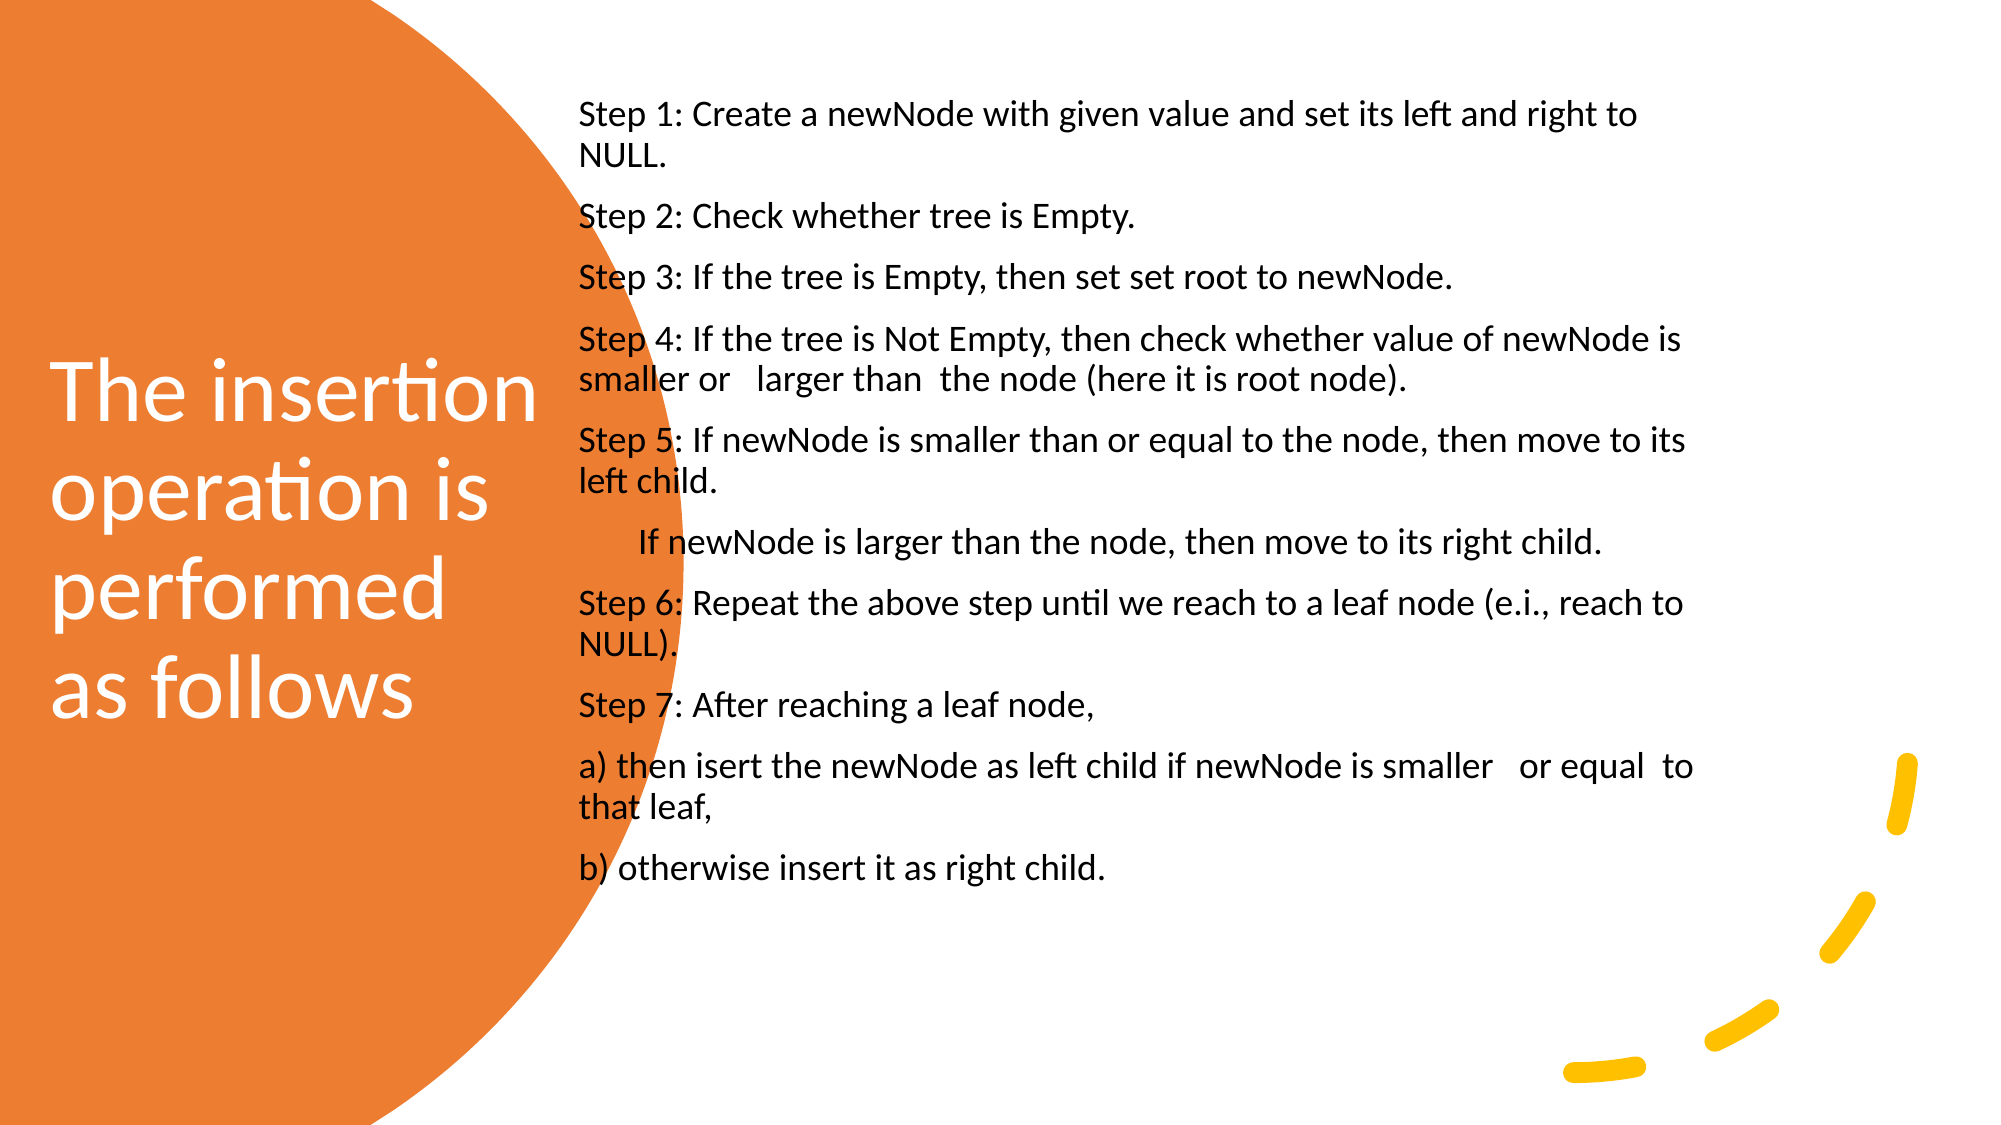

Step 1: Create a newNode with given value and set its left and right to NULL.
Step 2: Check whether tree is Empty.
Step 3: If the tree is Empty, then set set root to newNode.
Step 4: If the tree is Not Empty, then check whether value of newNode is smaller or   larger than  the node (here it is root node).
Step 5: If newNode is smaller than or equal to the node, then move to its left child.
       If newNode is larger than the node, then move to its right child.
Step 6: Repeat the above step until we reach to a leaf node (e.i., reach to NULL).
Step 7: After reaching a leaf node,
a) then isert the newNode as left child if newNode is smaller   or equal  to that leaf,
b) otherwise insert it as right child.
# The insertion operation is performed as follows